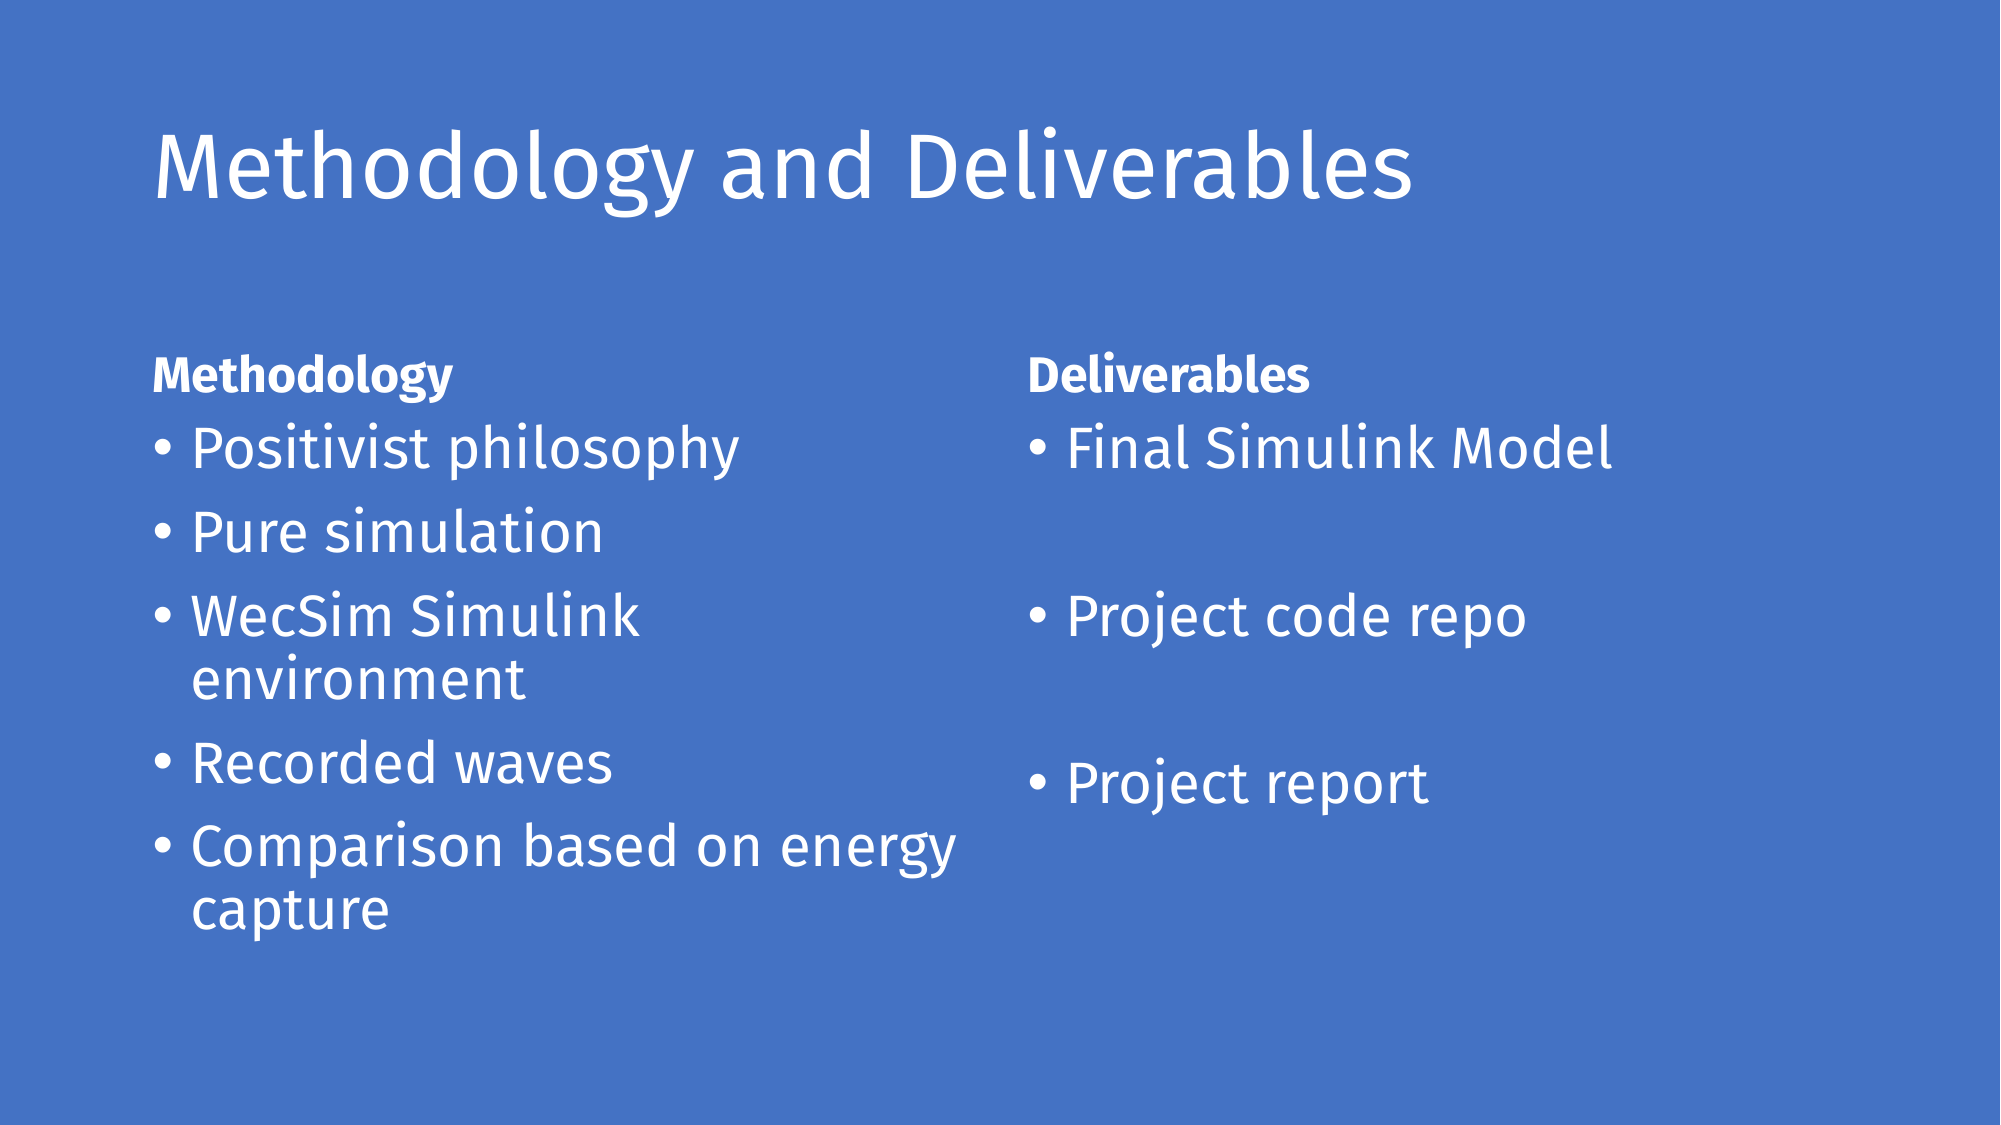

# Methodology and Deliverables
Methodology
Deliverables
Positivist philosophy
Pure simulation
WecSim Simulink environment
Recorded waves
Comparison based on energy capture
Final Simulink Model

Project code repo

Project report